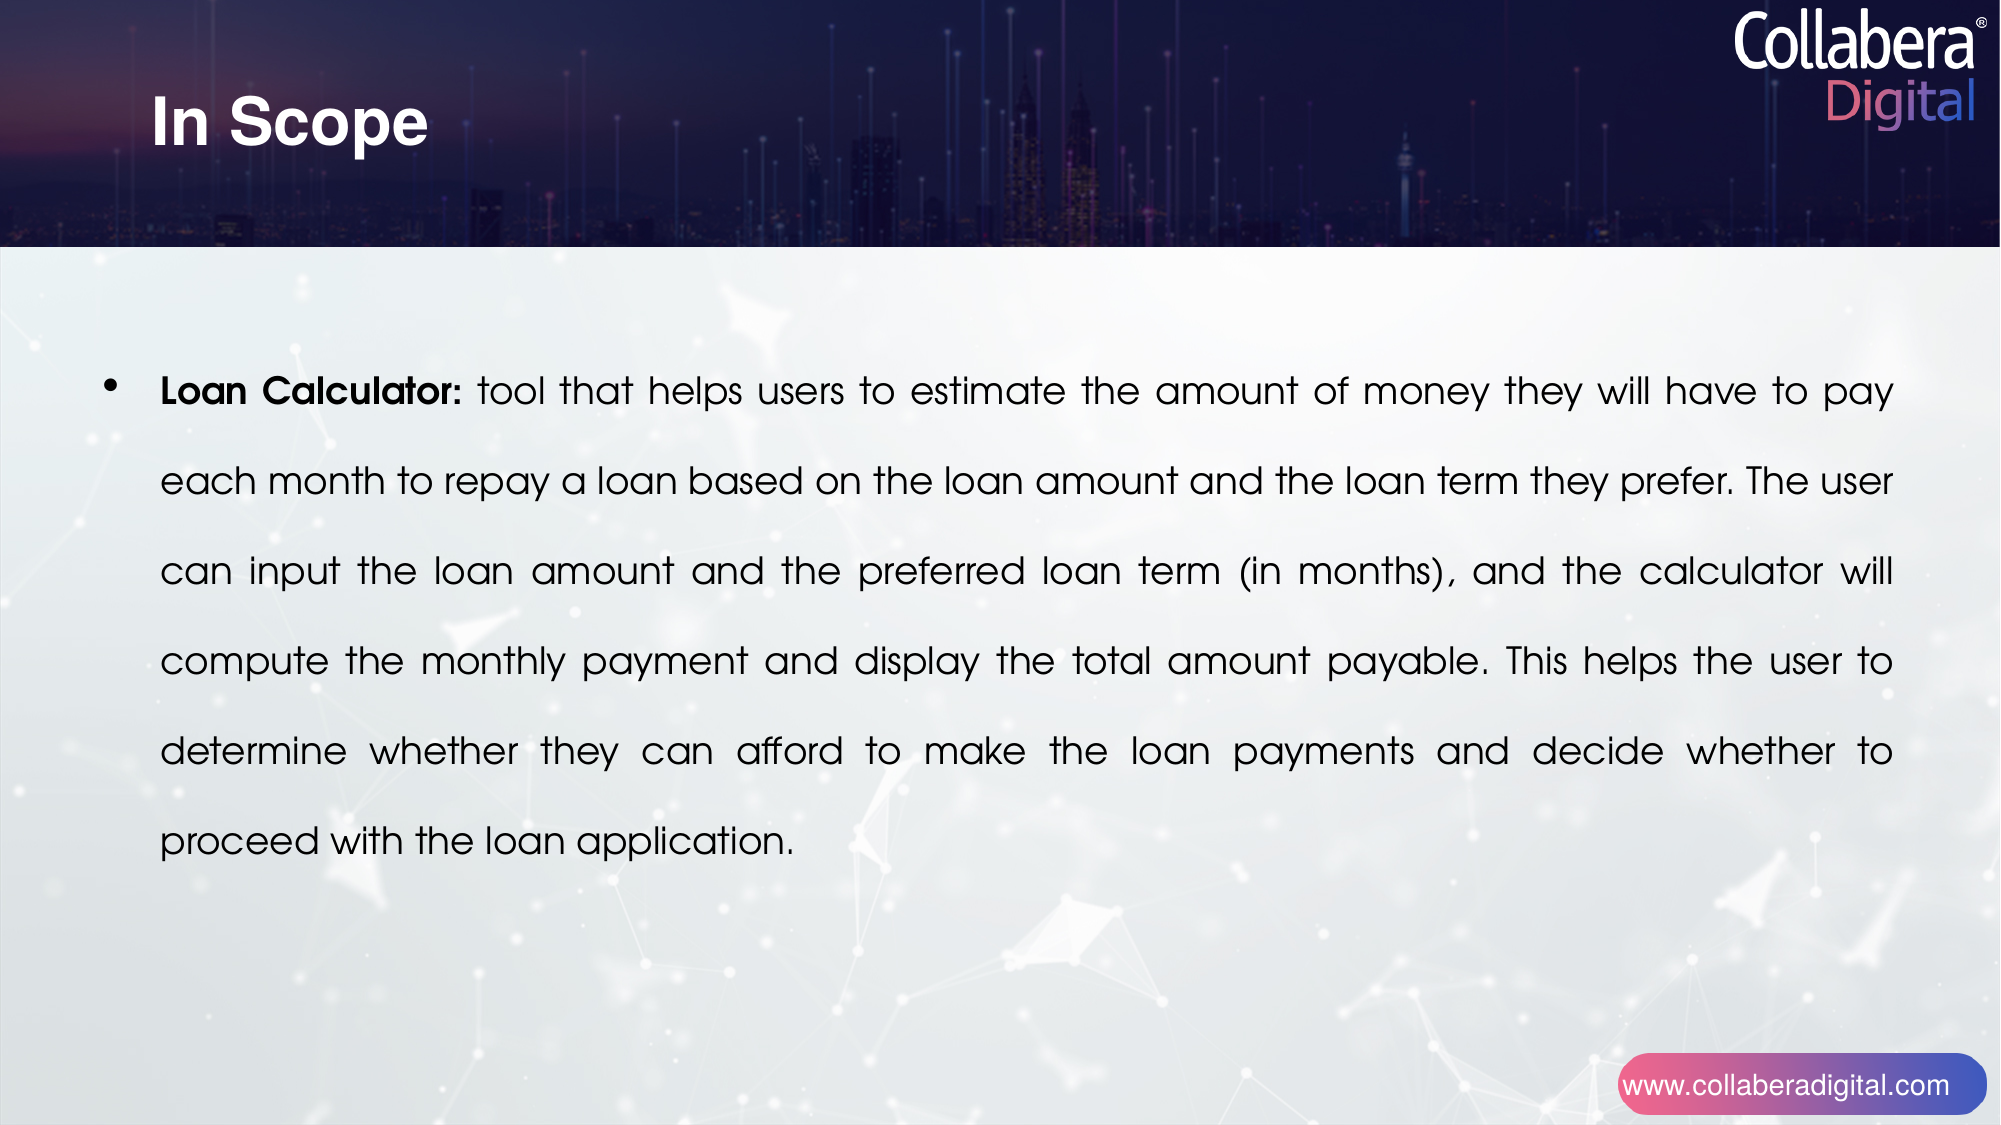

In Scope
Loan Calculator: tool that helps users to estimate the amount of money they will have to pay each month to repay a loan based on the loan amount and the loan term they prefer. The user can input the loan amount and the preferred loan term (in months), and the calculator will compute the monthly payment and display the total amount payable. This helps the user to determine whether they can afford to make the loan payments and decide whether to proceed with the loan application.